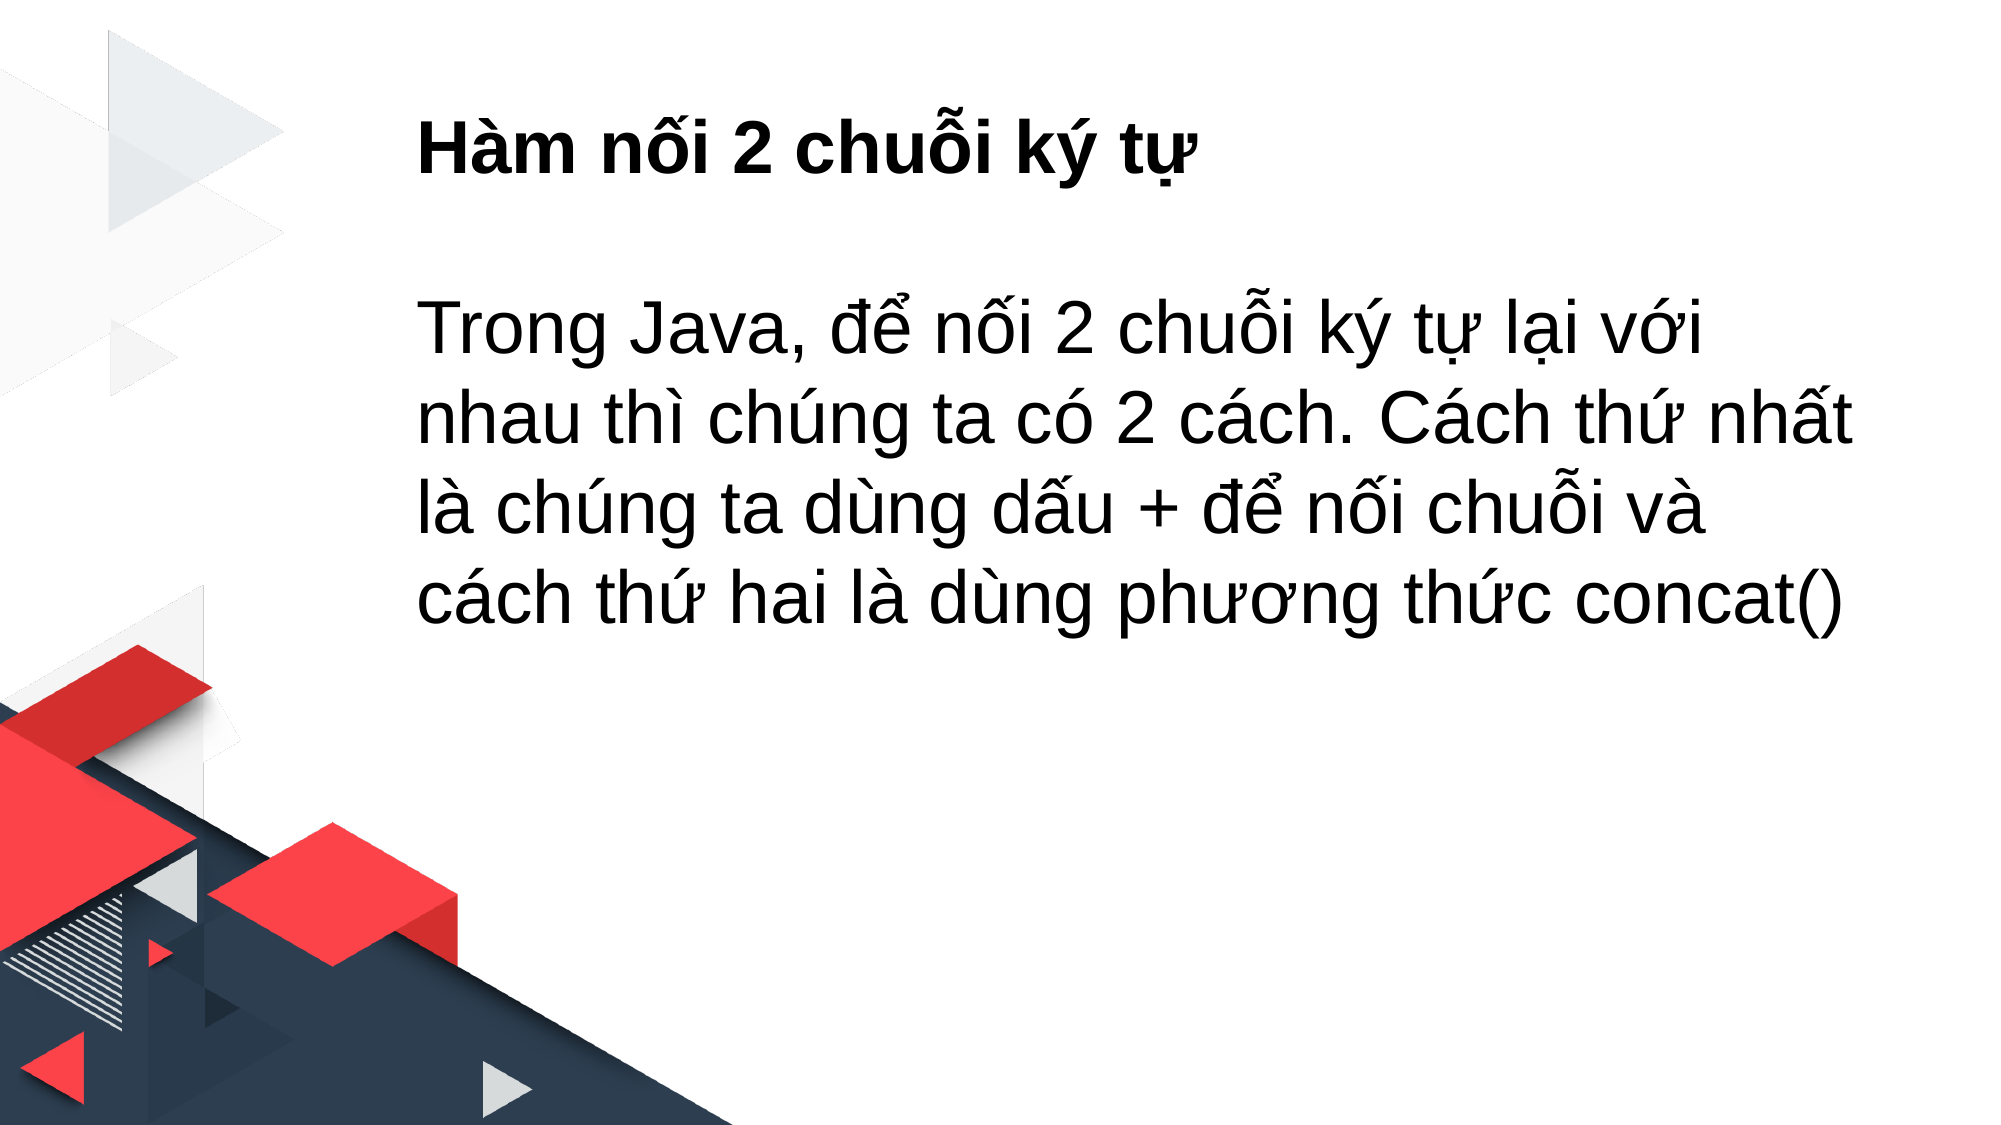

Hàm nối 2 chuỗi ký tự

Trong Java, để nối 2 chuỗi ký tự lại với nhau thì chúng ta có 2 cách. Cách thứ nhất là chúng ta dùng dấu + để nối chuỗi và cách thứ hai là dùng phương thức concat()